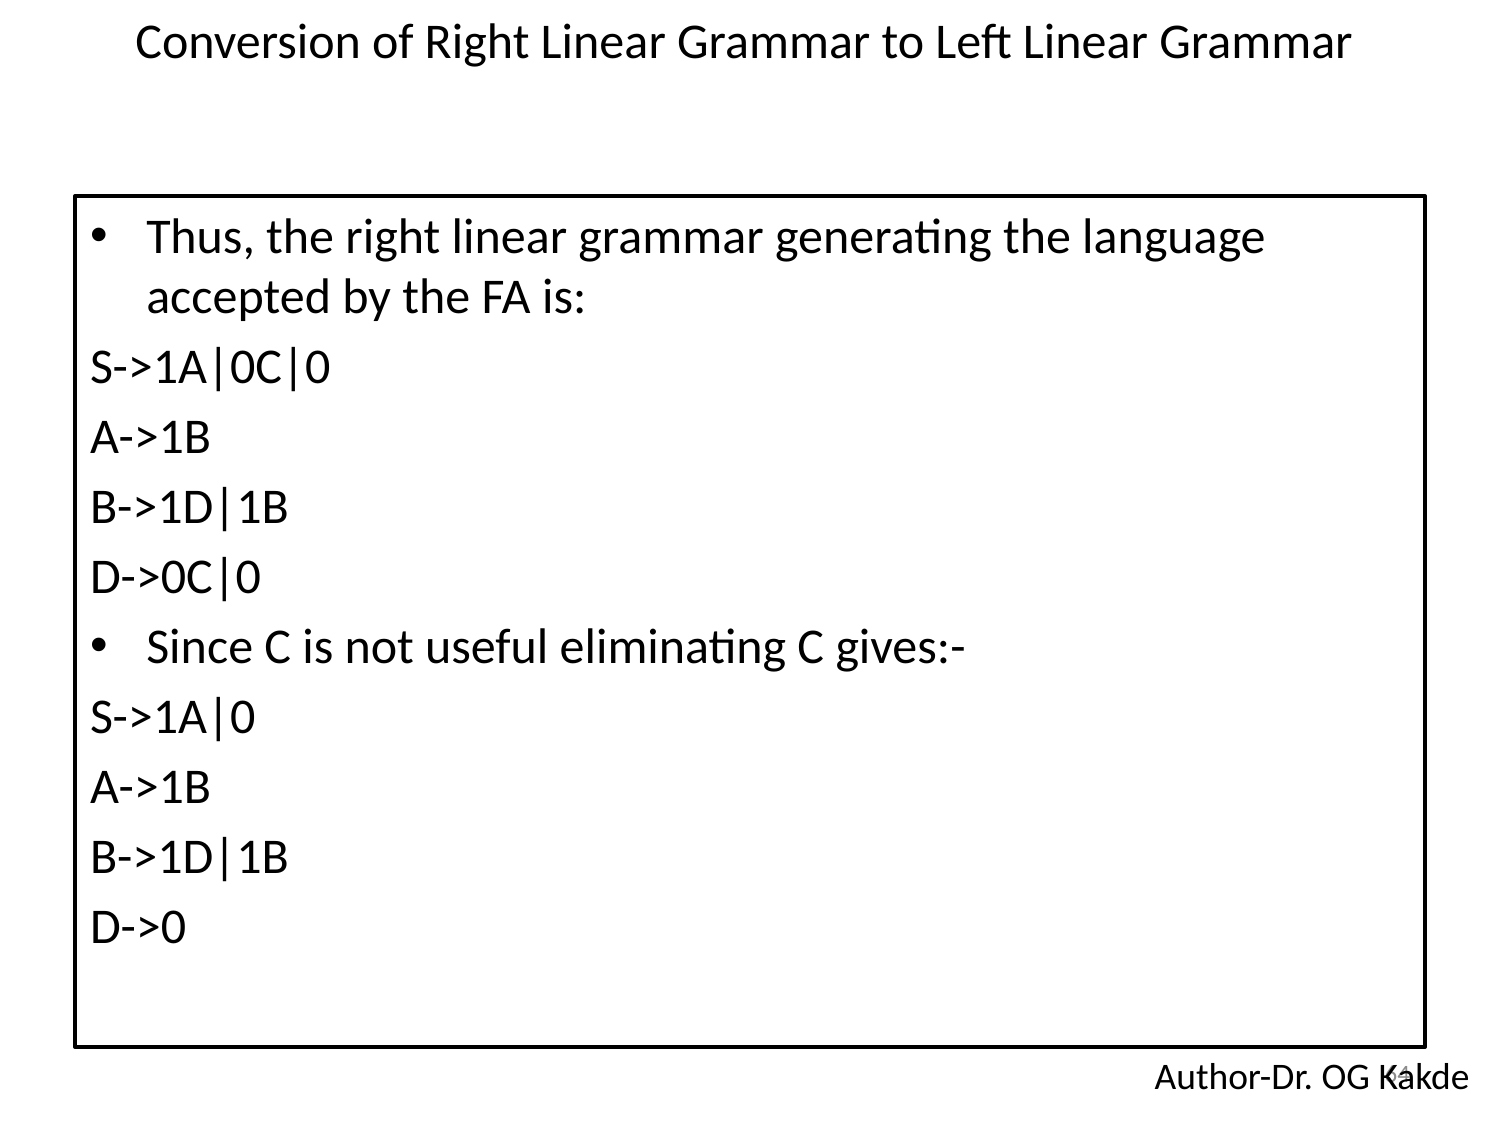

# Conversion of Right Linear Grammar to Left Linear Grammar
Thus, the right linear grammar generating the language accepted by the FA is:
S->1A|0C|0
A->1B
B->1D|1B
D->0C|0
Since C is not useful eliminating C gives:-
S->1A|0
A->1B
B->1D|1B
D->0

64
Author-Dr. OG Kakde